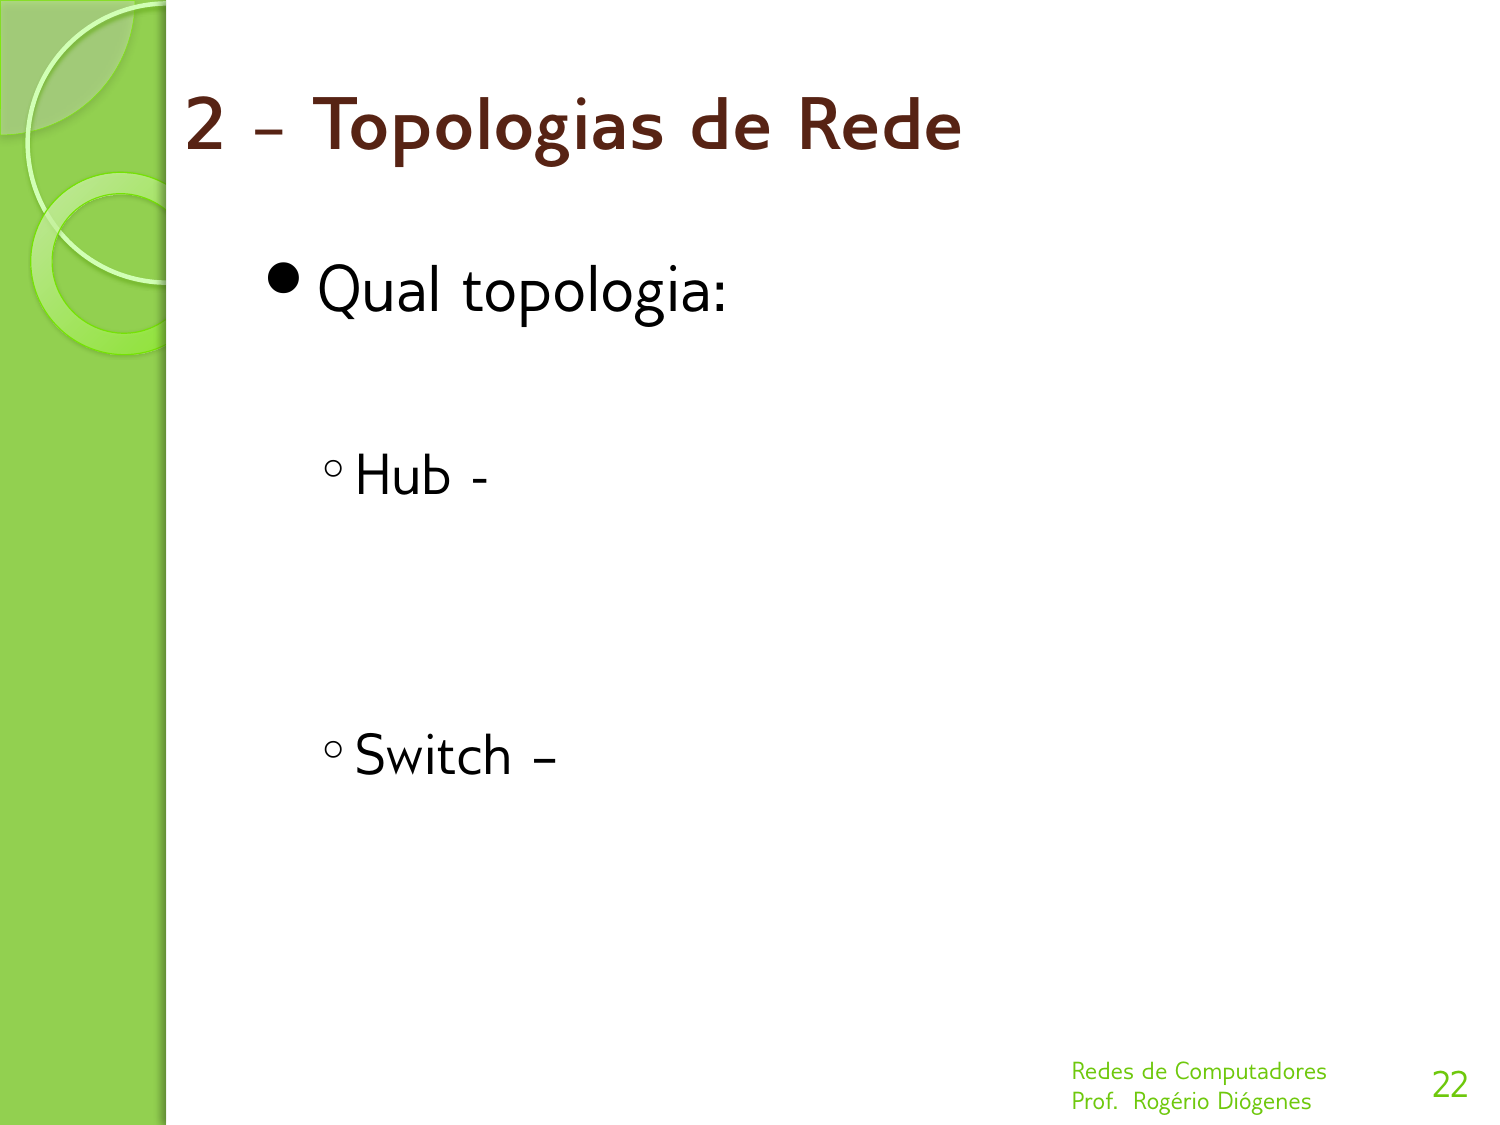

2 – Topologias de Rede
Qual topologia:

Hub -

Switch –

22
Redes de Computadores
Prof.  Rogério Diógenes